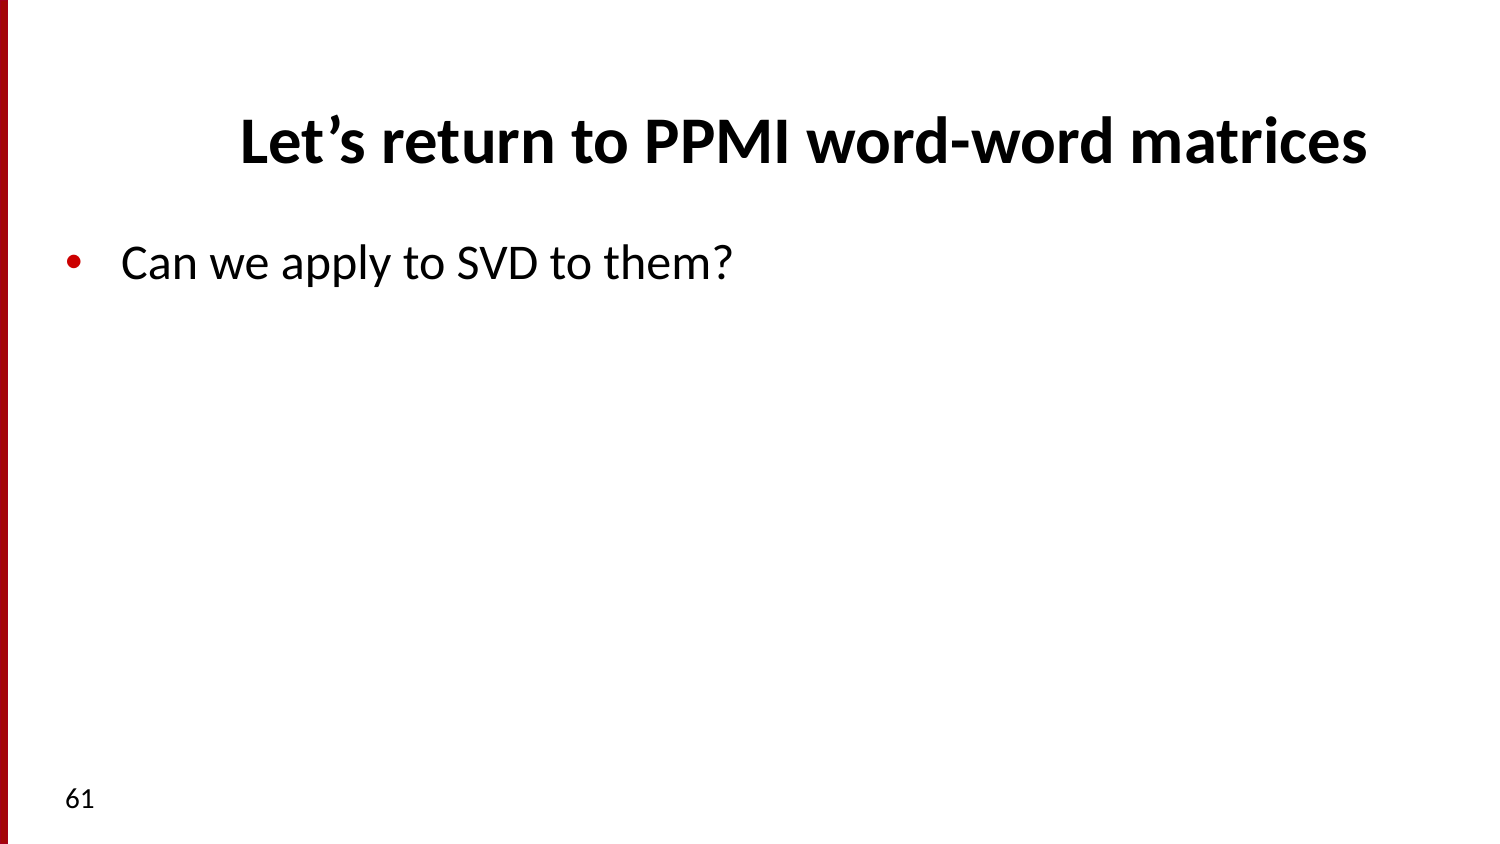

# Let’s return to PPMI word-word matrices
Can we apply to SVD to them?
61